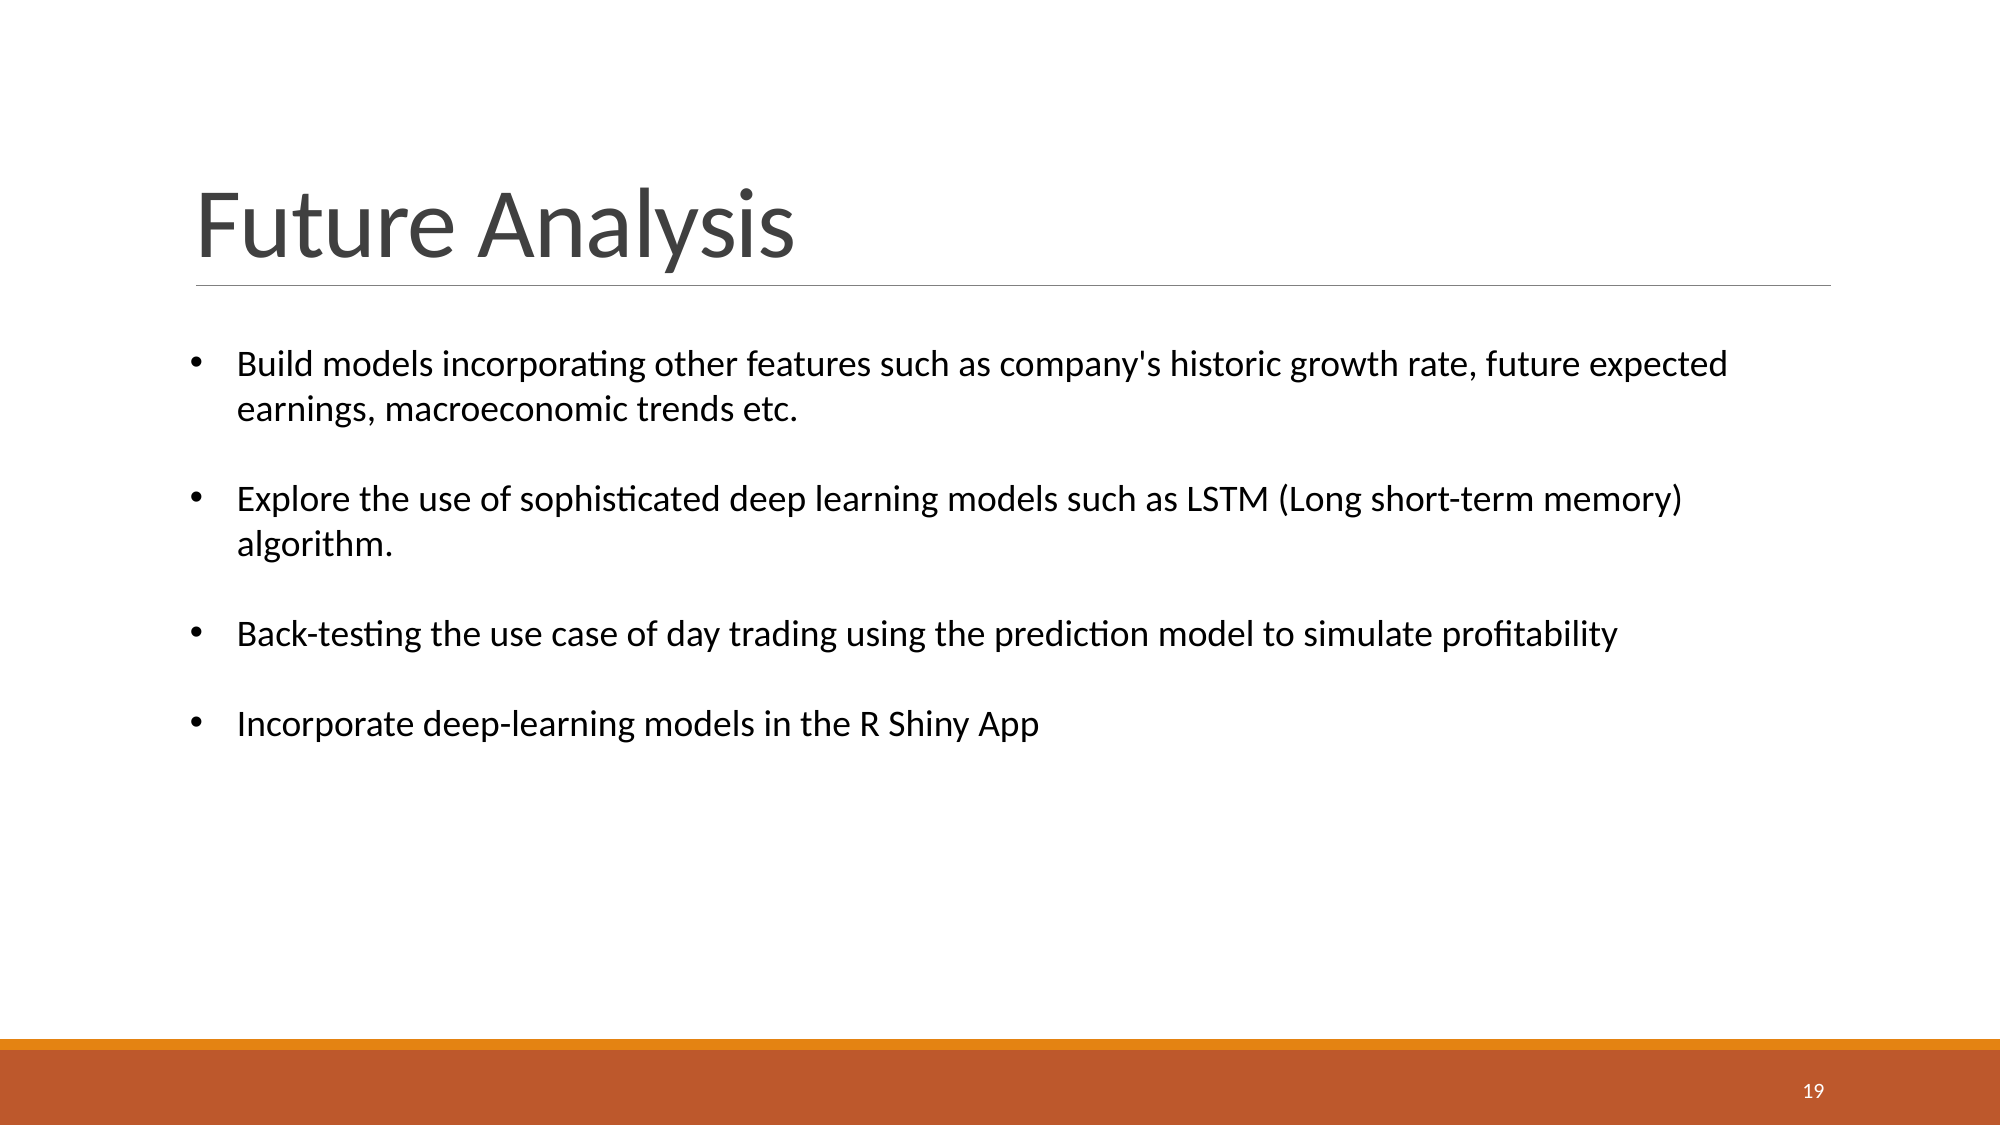

# Future Analysis
Build models incorporating other features such as company's historic growth rate, future expected earnings, macroeconomic trends etc.

Explore the use of sophisticated deep learning models such as LSTM (Long short-term memory) algorithm.

Back-testing the use case of day trading using the prediction model to simulate profitability

Incorporate deep-learning models in the R Shiny App
19